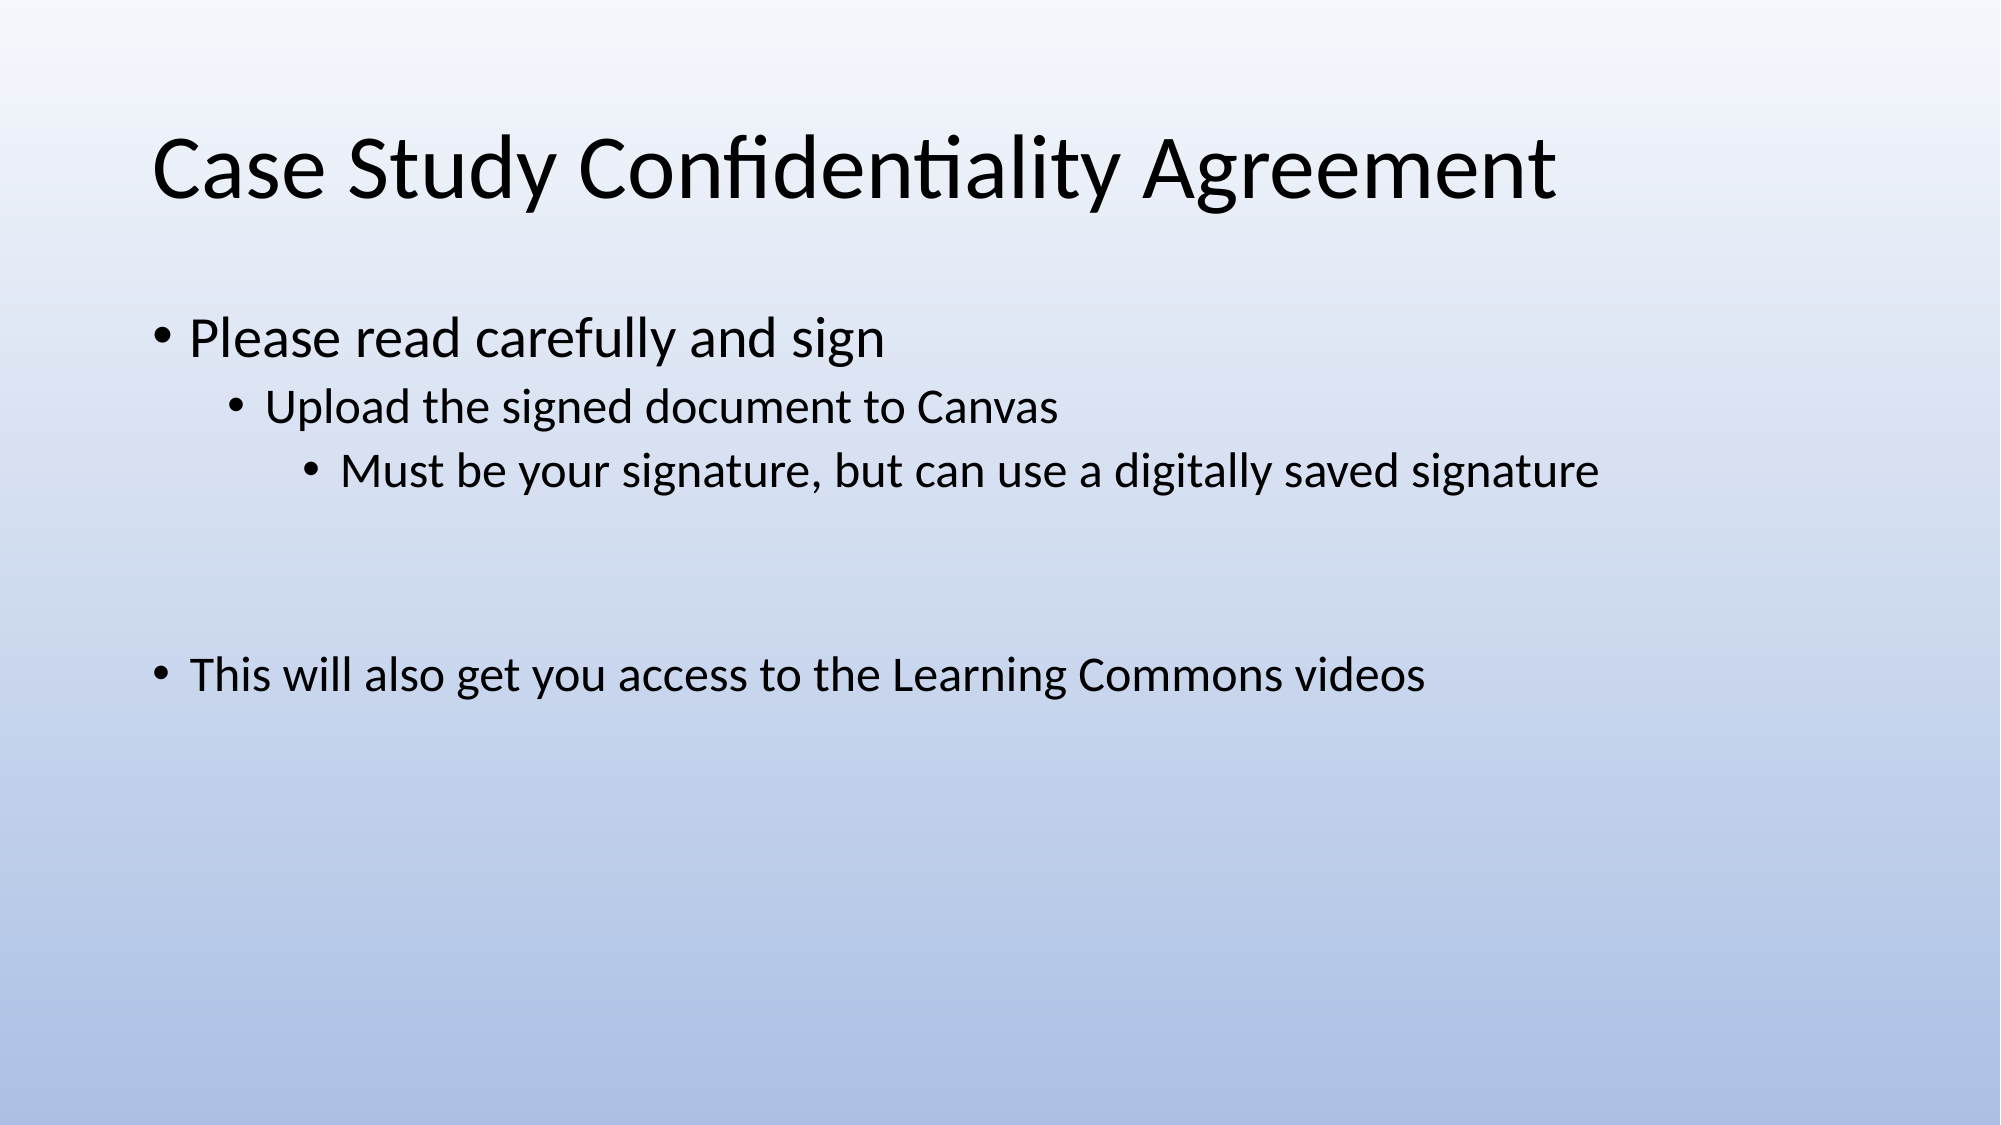

# Case Study Confidentiality Agreement
Please read carefully and sign
Upload the signed document to Canvas
Must be your signature, but can use a digitally saved signature

This will also get you access to the Learning Commons videos